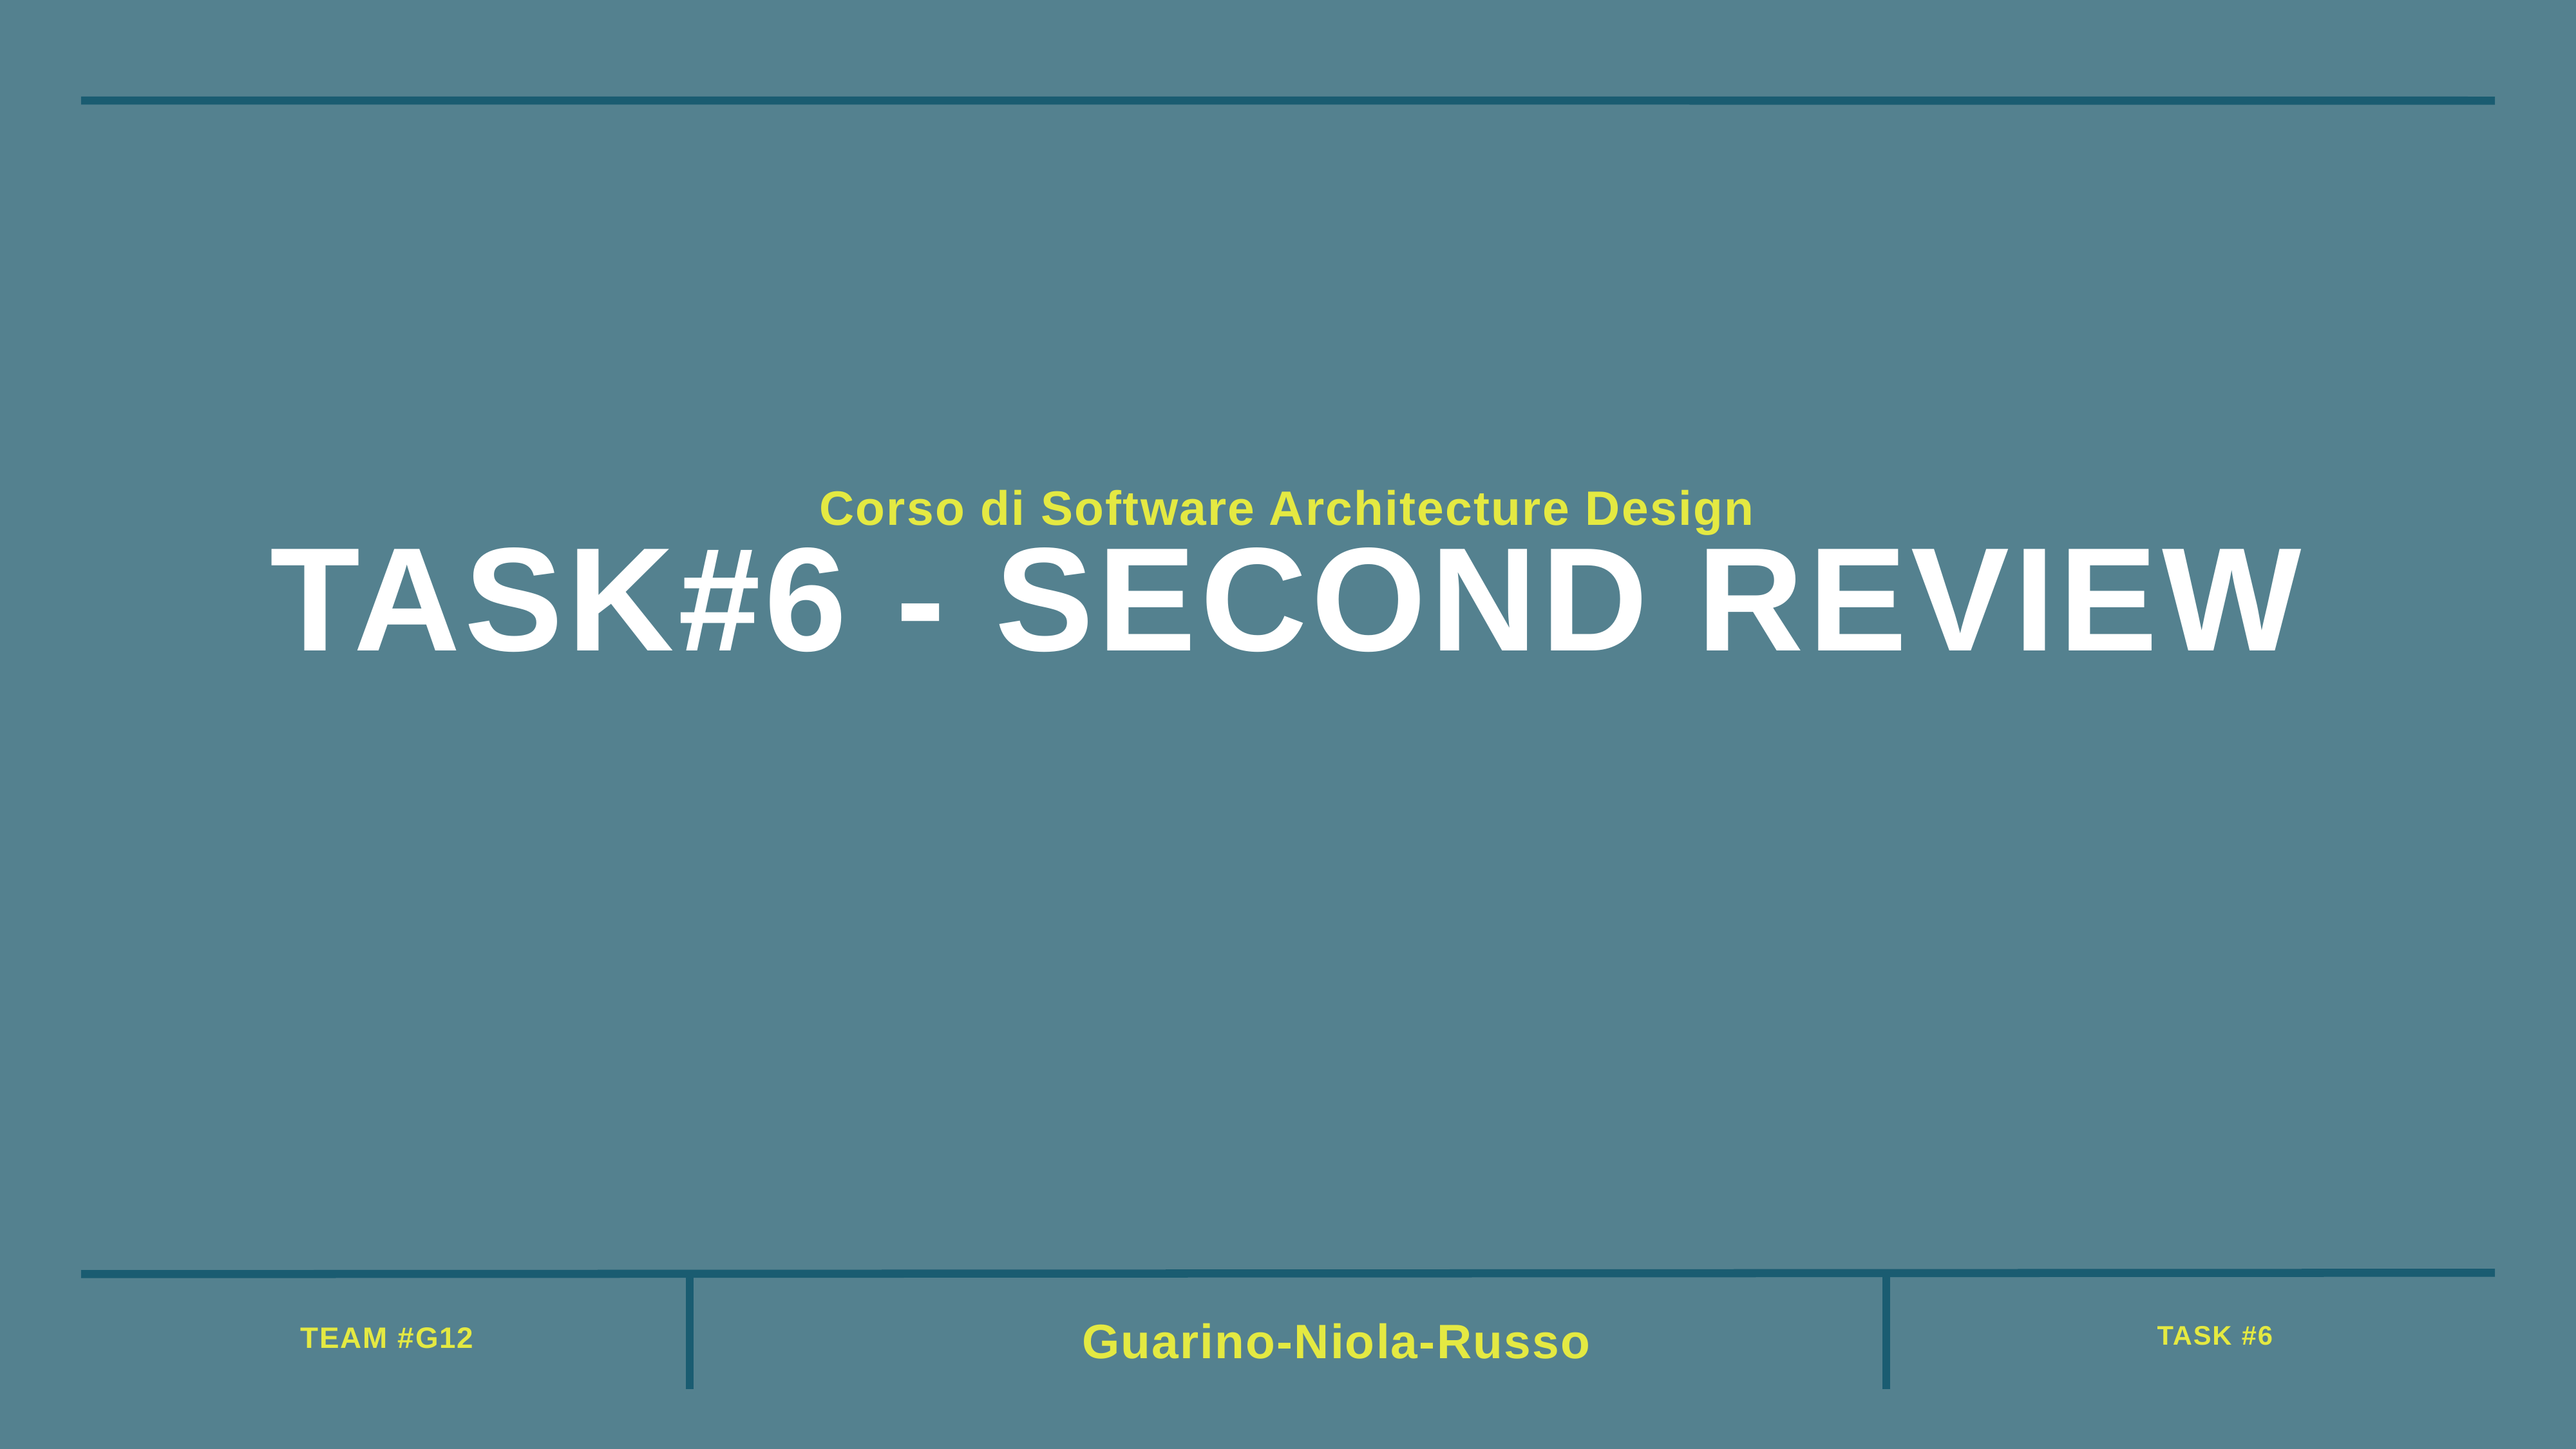

Corso di Software Architecture Design
# task#6 - SECOND review
   Guarino-Niola-Russo
TEAM #g12
TASK #6